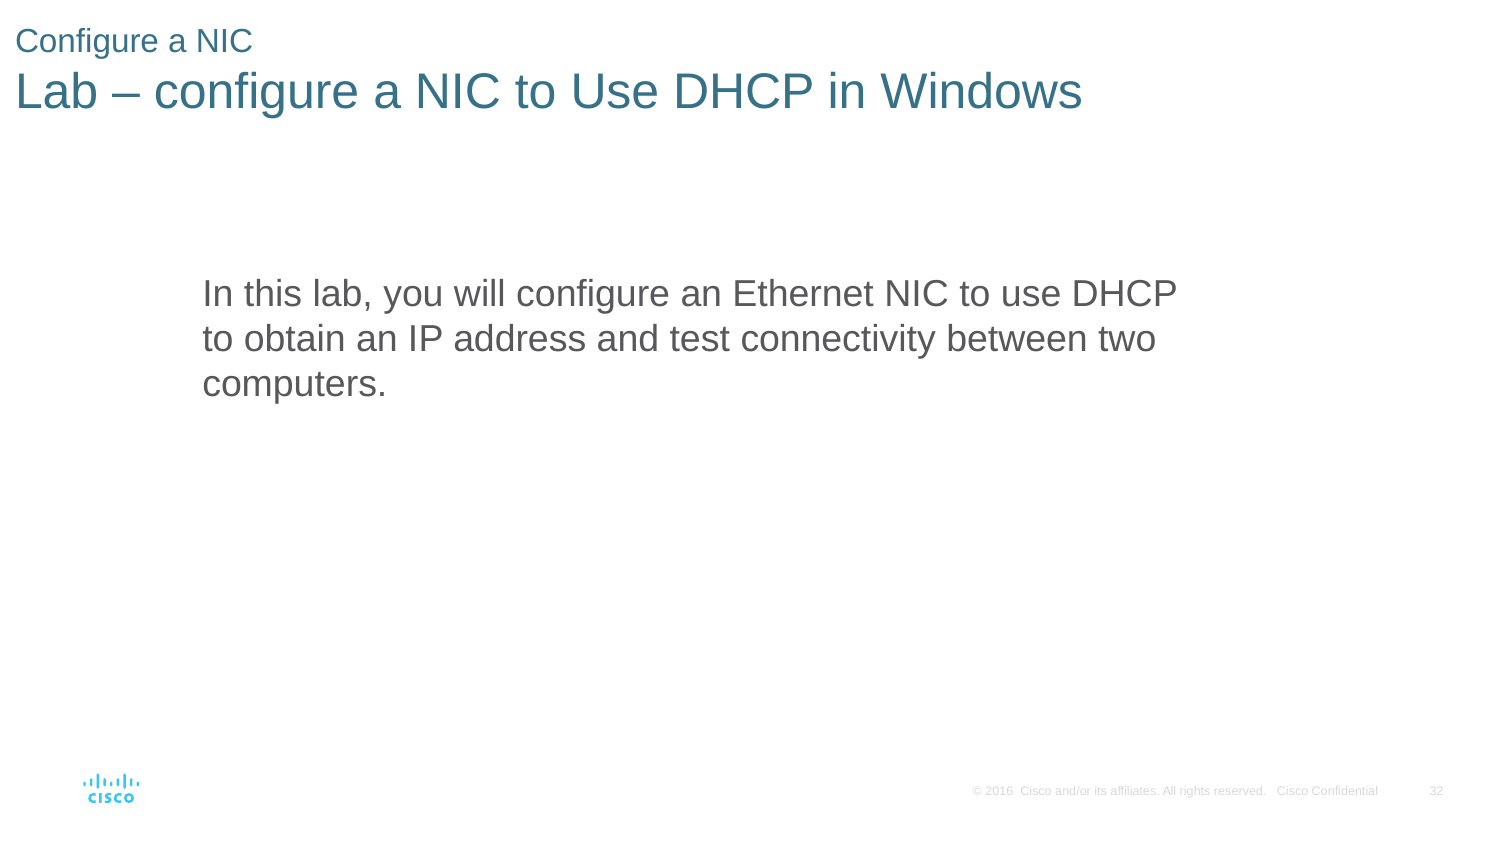

# Configure a NIC Lab – configure a NIC to Use DHCP in Windows
In this lab, you will configure an Ethernet NIC to use DHCP to obtain an IP address and test connectivity between two computers.